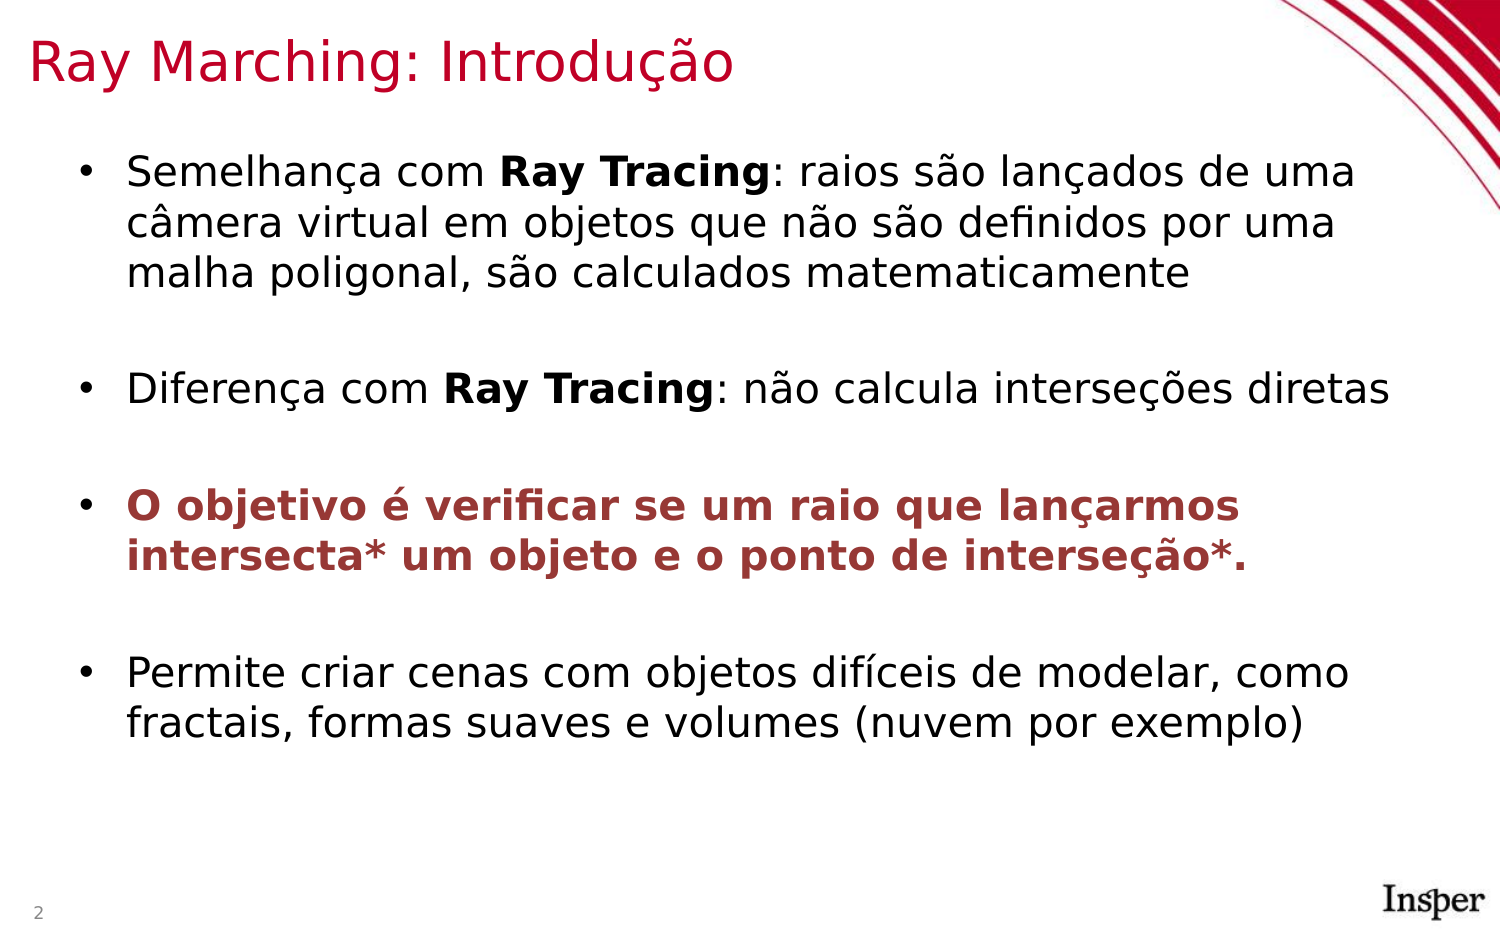

# Ray Marching: Introdução
Semelhança com Ray Tracing: raios são lançados de uma câmera virtual em objetos que não são definidos por uma malha poligonal, são calculados matematicamente

Diferença com Ray Tracing: não calcula interseções diretas

O objetivo é verificar se um raio que lançarmos intersecta* um objeto e o ponto de interseção*.

Permite criar cenas com objetos difíceis de modelar, como fractais, formas suaves e volumes (nuvem por exemplo)
2